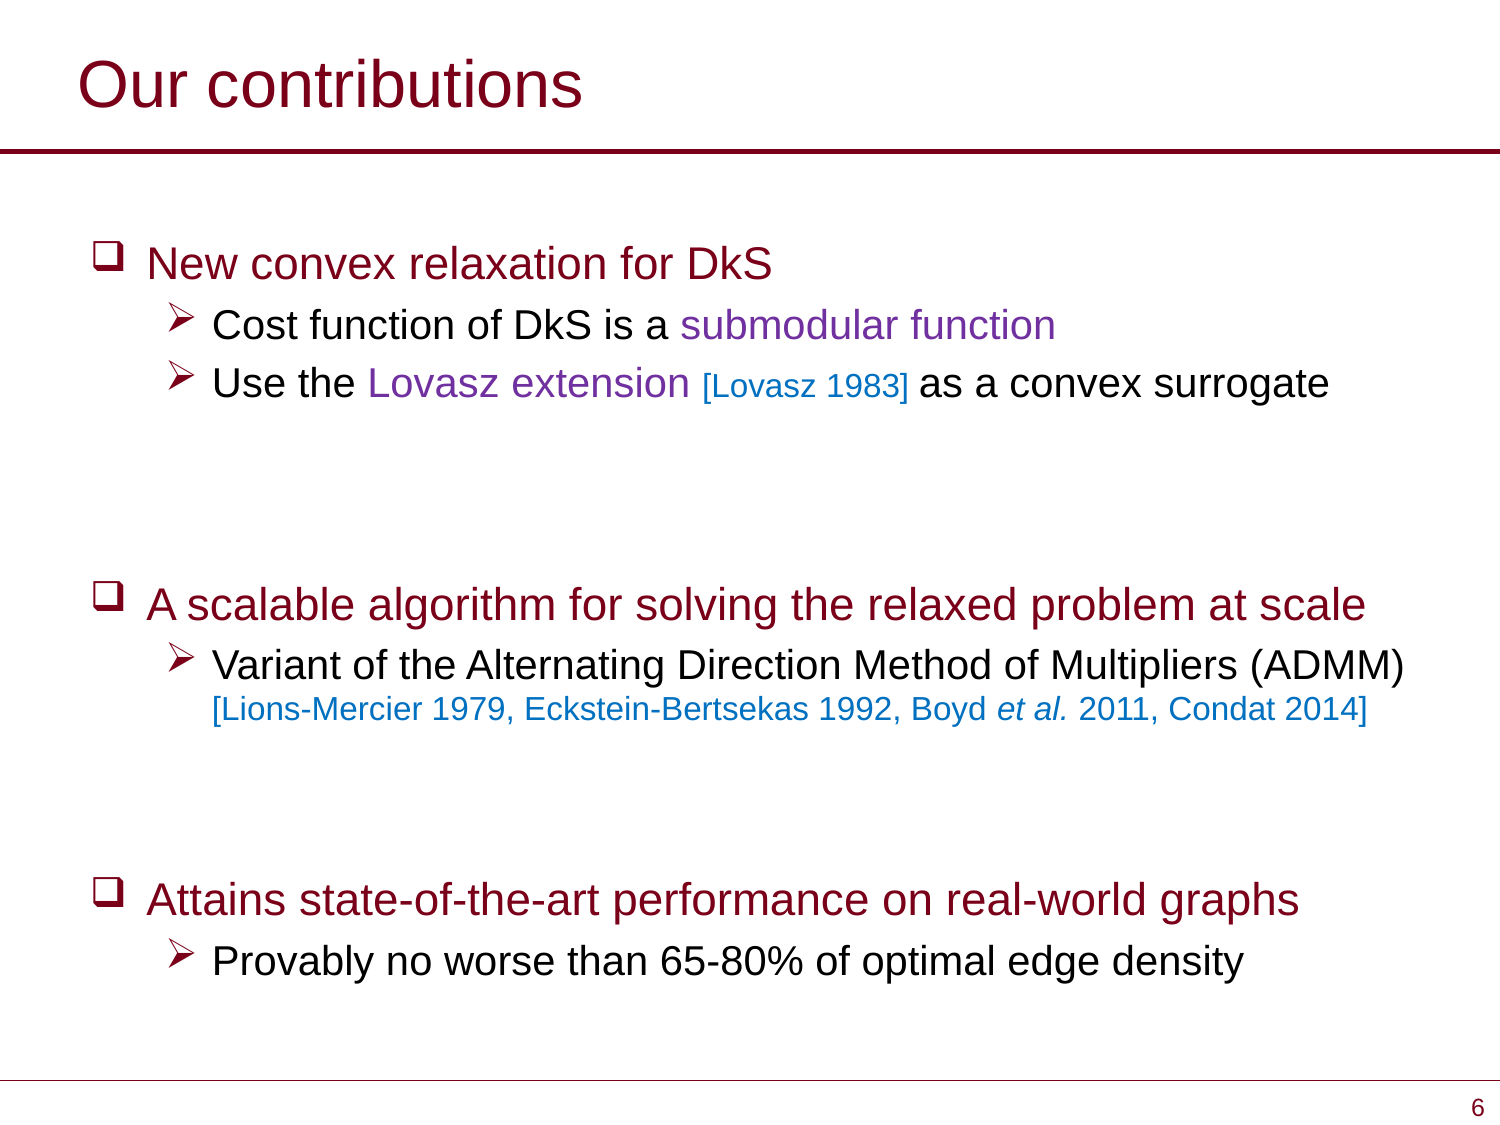

# Our contributions

New convex relaxation for DkS
Cost function of DkS is a submodular function
Use the Lovasz extension [Lovasz 1983] as a convex surrogate

A scalable algorithm for solving the relaxed problem at scale
Variant of the Alternating Direction Method of Multipliers (ADMM) [Lions-Mercier 1979, Eckstein-Bertsekas 1992, Boyd et al. 2011, Condat 2014]

Attains state-of-the-art performance on real-world graphs
Provably no worse than 65-80% of optimal edge density

6